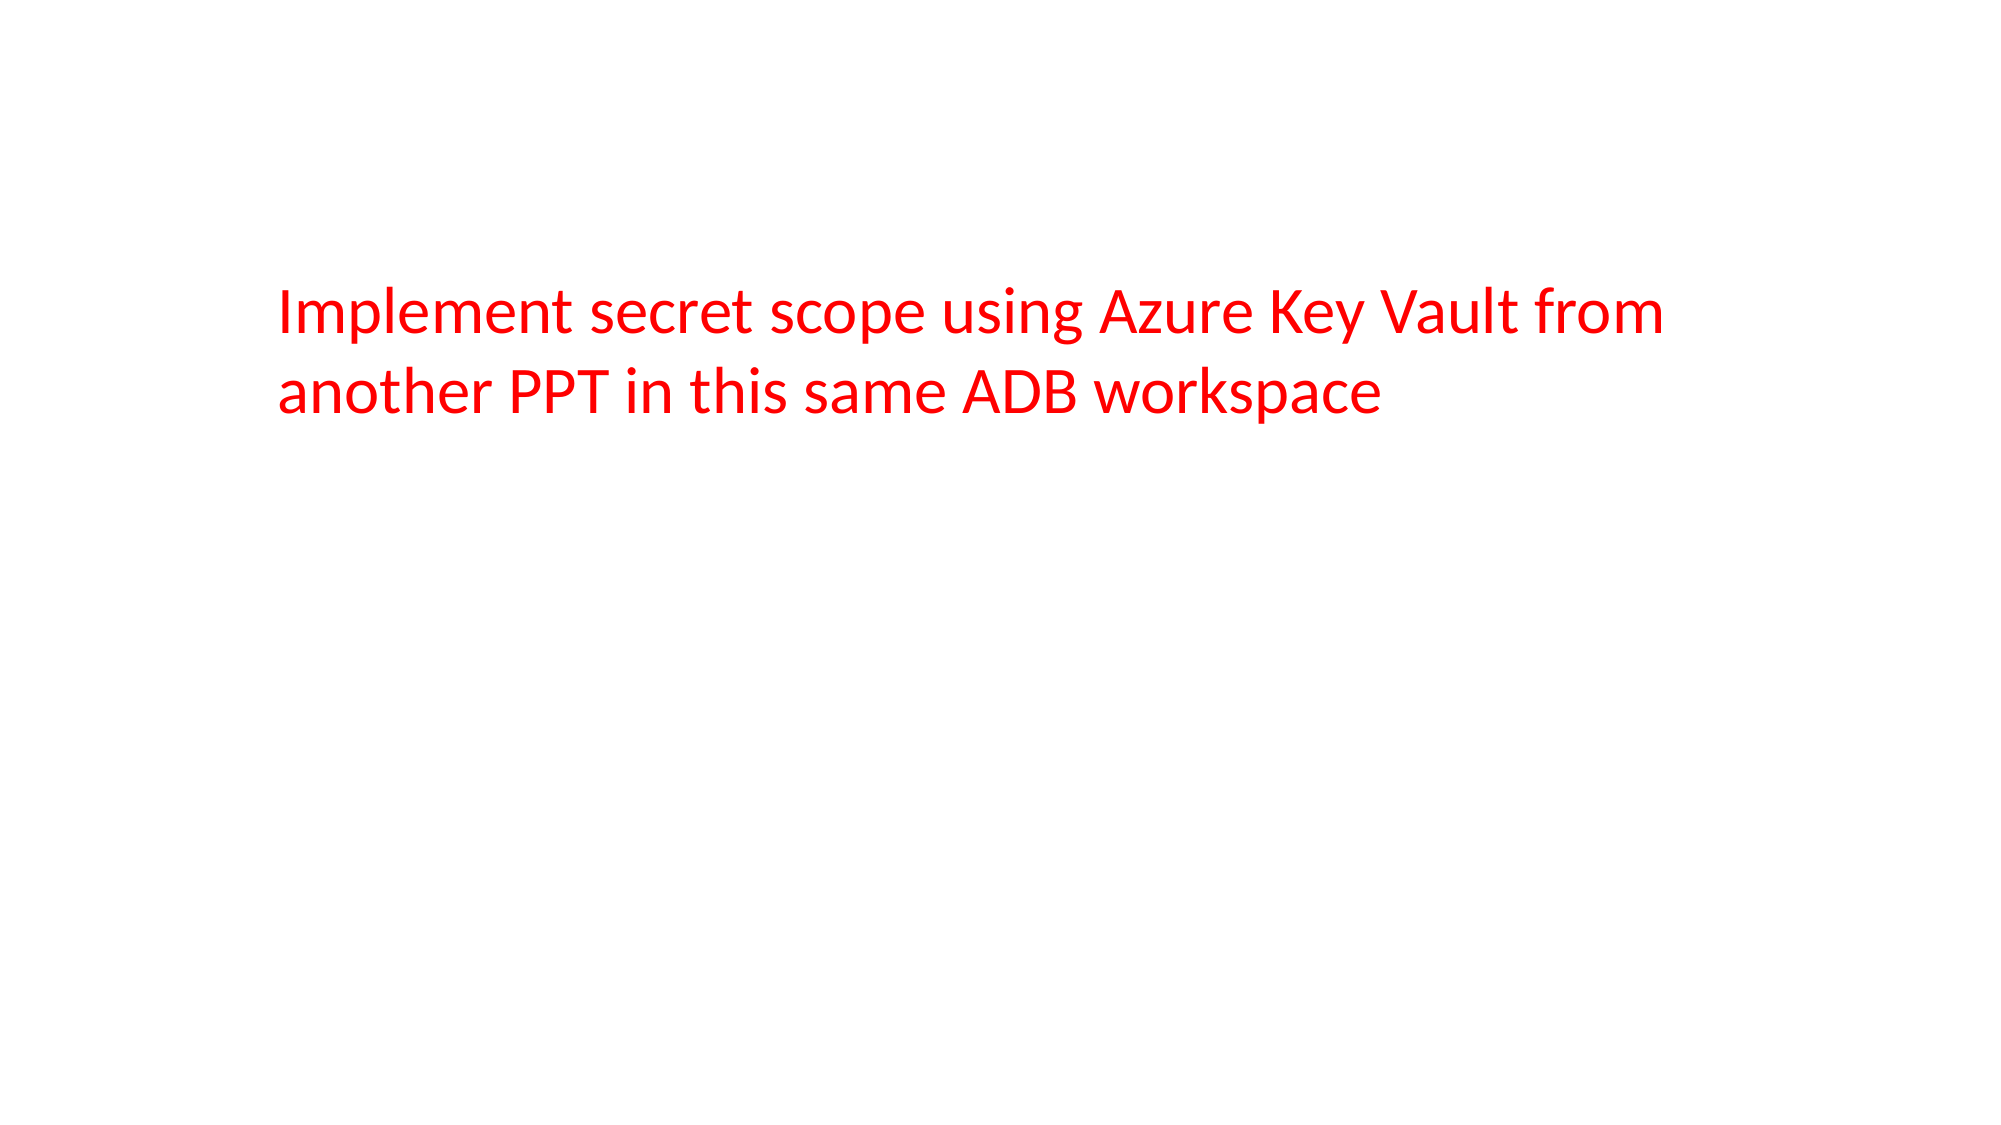

Implement secret scope using Azure Key Vault from another PPT in this same ADB workspace